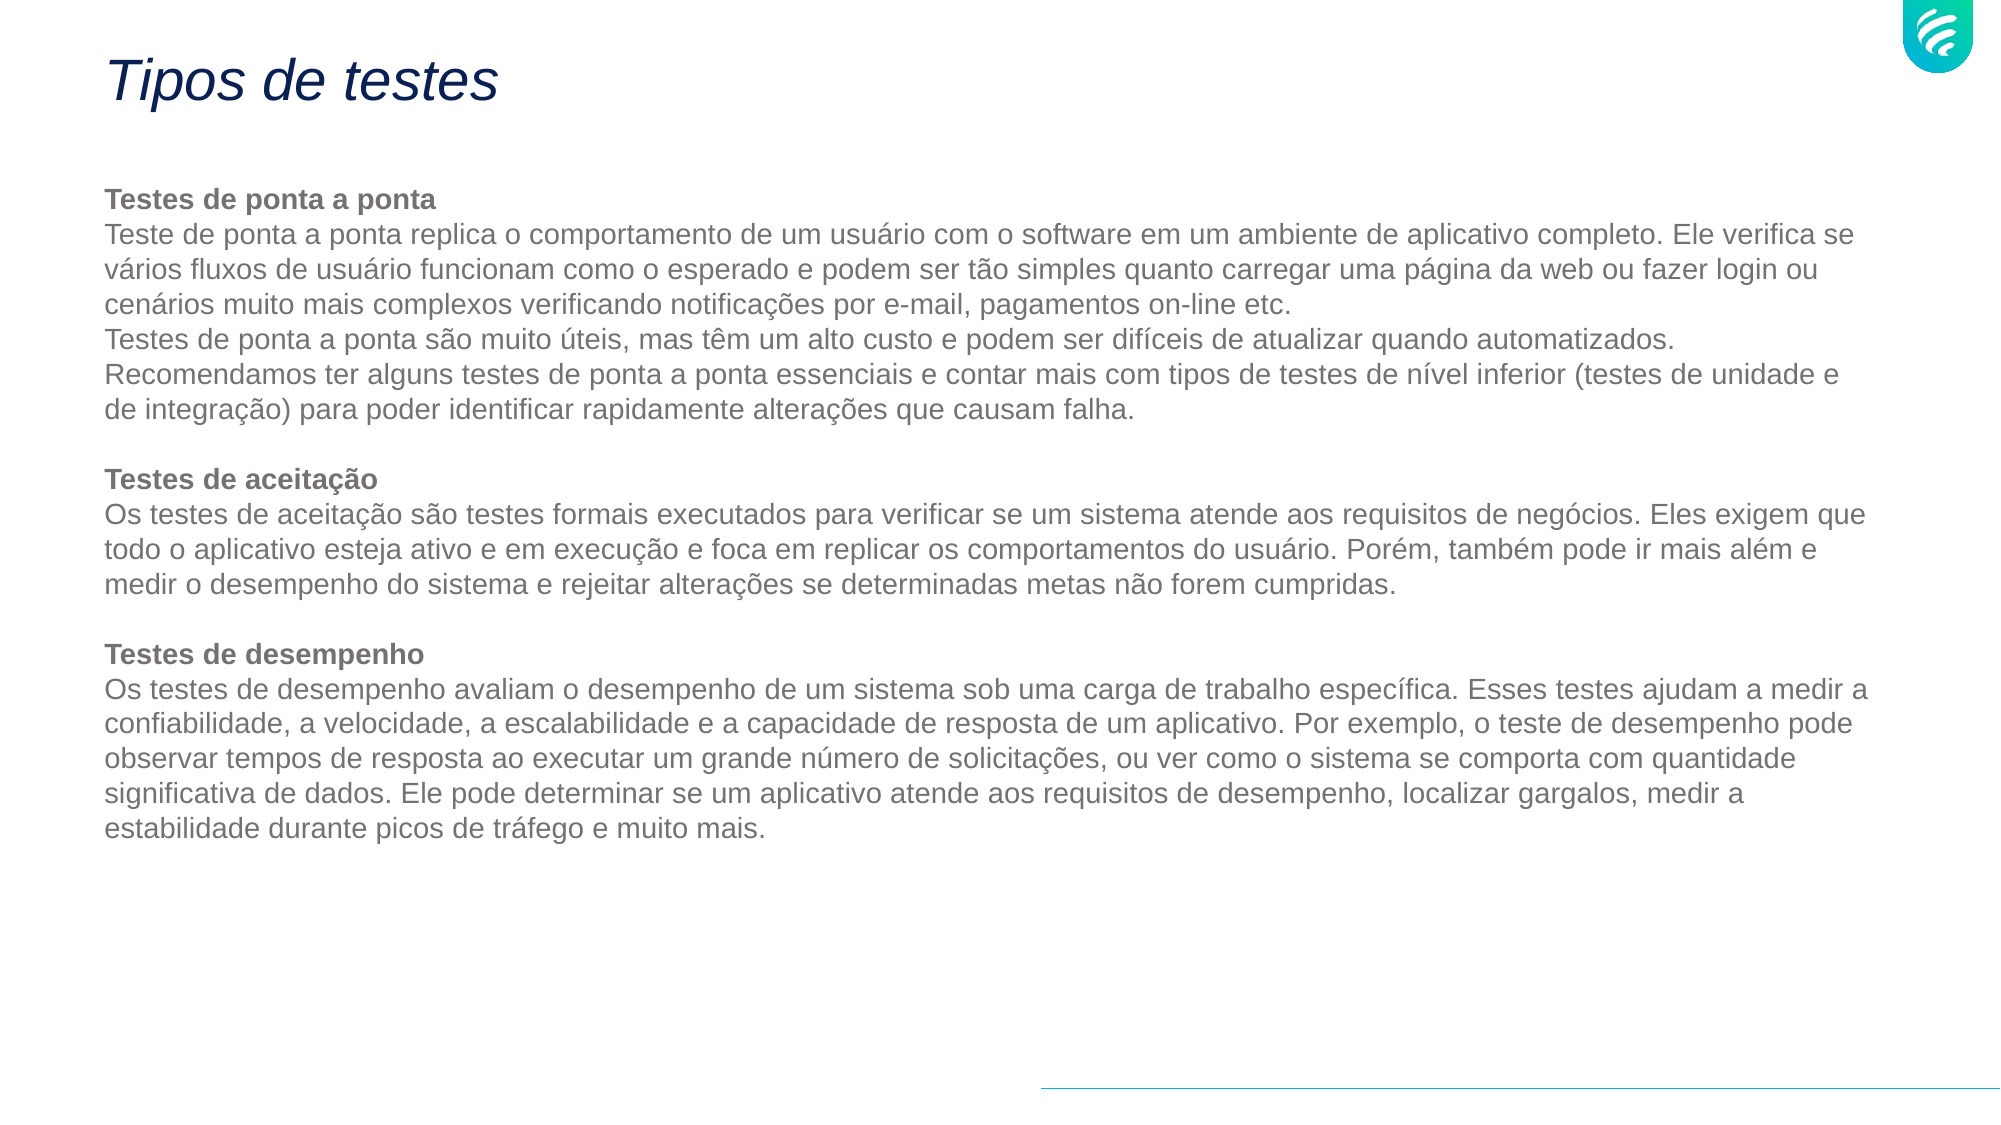

# Tipos de testes
Testes de ponta a ponta
Teste de ponta a ponta replica o comportamento de um usuário com o software em um ambiente de aplicativo completo. Ele verifica se vários fluxos de usuário funcionam como o esperado e podem ser tão simples quanto carregar uma página da web ou fazer login ou cenários muito mais complexos verificando notificações por e-mail, pagamentos on-line etc.
Testes de ponta a ponta são muito úteis, mas têm um alto custo e podem ser difíceis de atualizar quando automatizados. Recomendamos ter alguns testes de ponta a ponta essenciais e contar mais com tipos de testes de nível inferior (testes de unidade e de integração) para poder identificar rapidamente alterações que causam falha.

Testes de aceitação
Os testes de aceitação são testes formais executados para verificar se um sistema atende aos requisitos de negócios. Eles exigem que todo o aplicativo esteja ativo e em execução e foca em replicar os comportamentos do usuário. Porém, também pode ir mais além e medir o desempenho do sistema e rejeitar alterações se determinadas metas não forem cumpridas.

Testes de desempenho
Os testes de desempenho avaliam o desempenho de um sistema sob uma carga de trabalho específica. Esses testes ajudam a medir a confiabilidade, a velocidade, a escalabilidade e a capacidade de resposta de um aplicativo. Por exemplo, o teste de desempenho pode observar tempos de resposta ao executar um grande número de solicitações, ou ver como o sistema se comporta com quantidade significativa de dados. Ele pode determinar se um aplicativo atende aos requisitos de desempenho, localizar gargalos, medir a estabilidade durante picos de tráfego e muito mais.